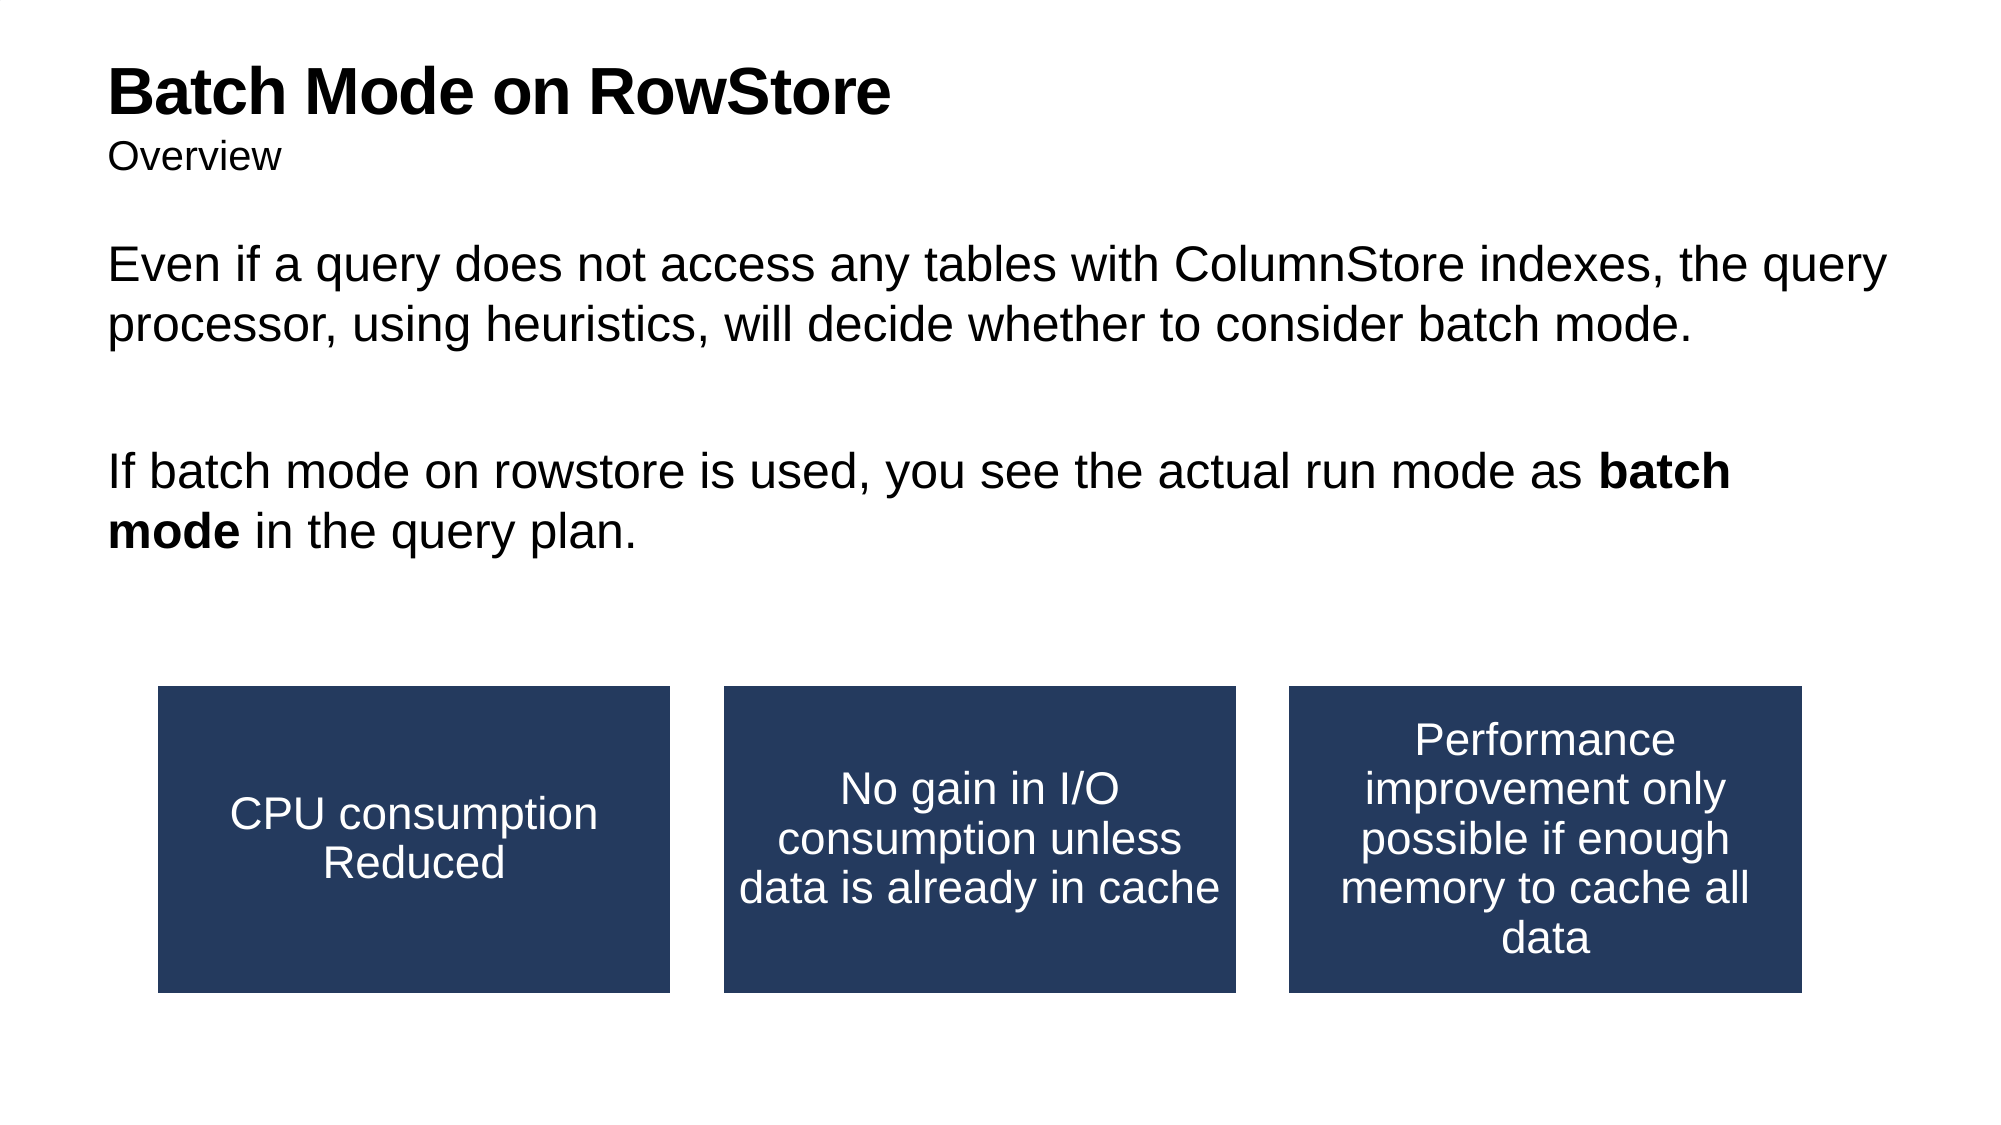

# Batch Mode on RowStore
Overview
Even if a query does not access any tables with ColumnStore indexes, the query processor, using heuristics, will decide whether to consider batch mode.

If batch mode on rowstore is used, you see the actual run mode as batch mode in the query plan.

CPU consumption Reduced
No gain in I/O consumption unless data is already in cache
Performance improvement only possible if enough memory to cache all data